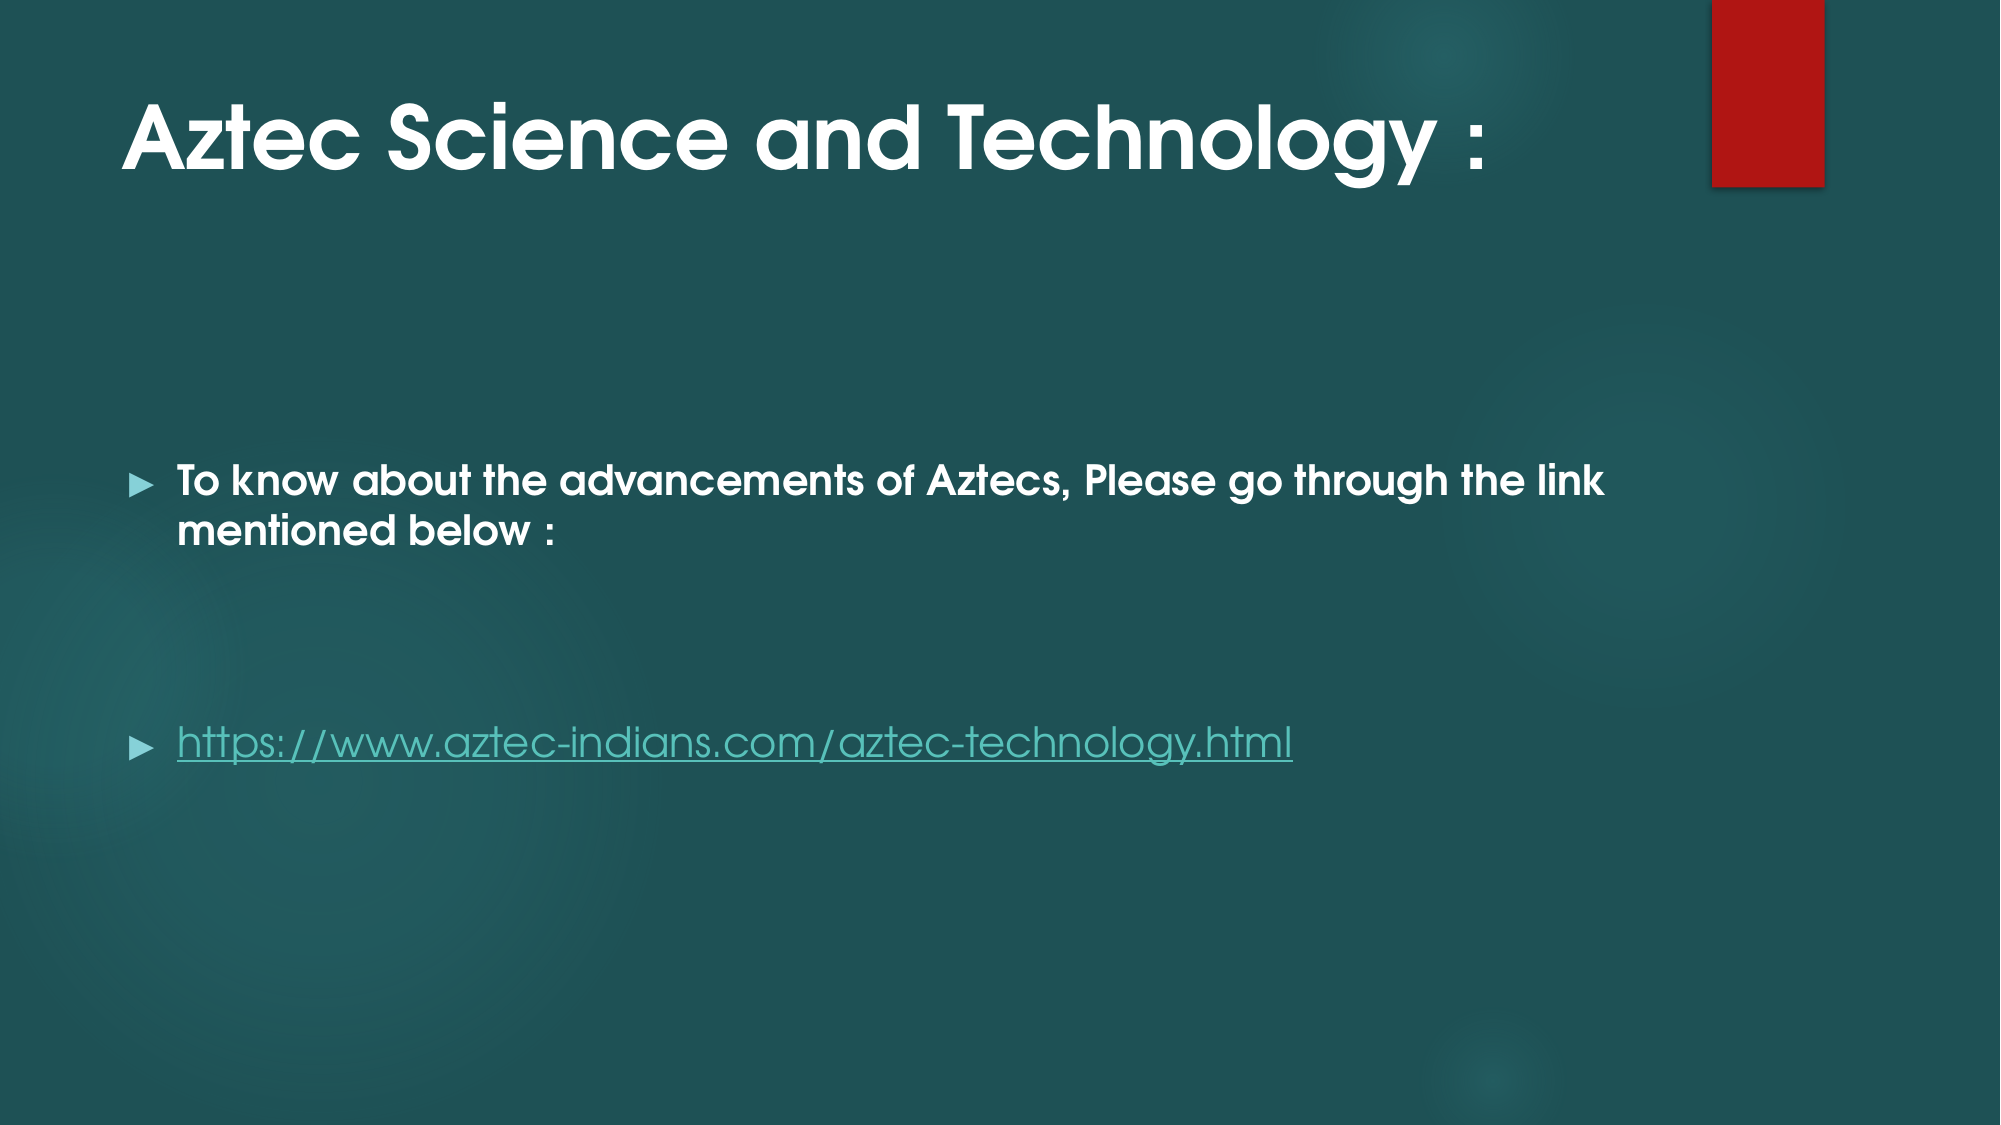

# Aztec Science and Technology :

To know about the advancements of Aztecs, Please go through the link mentioned below :

https://www.aztec-indians.com/aztec-technology.html